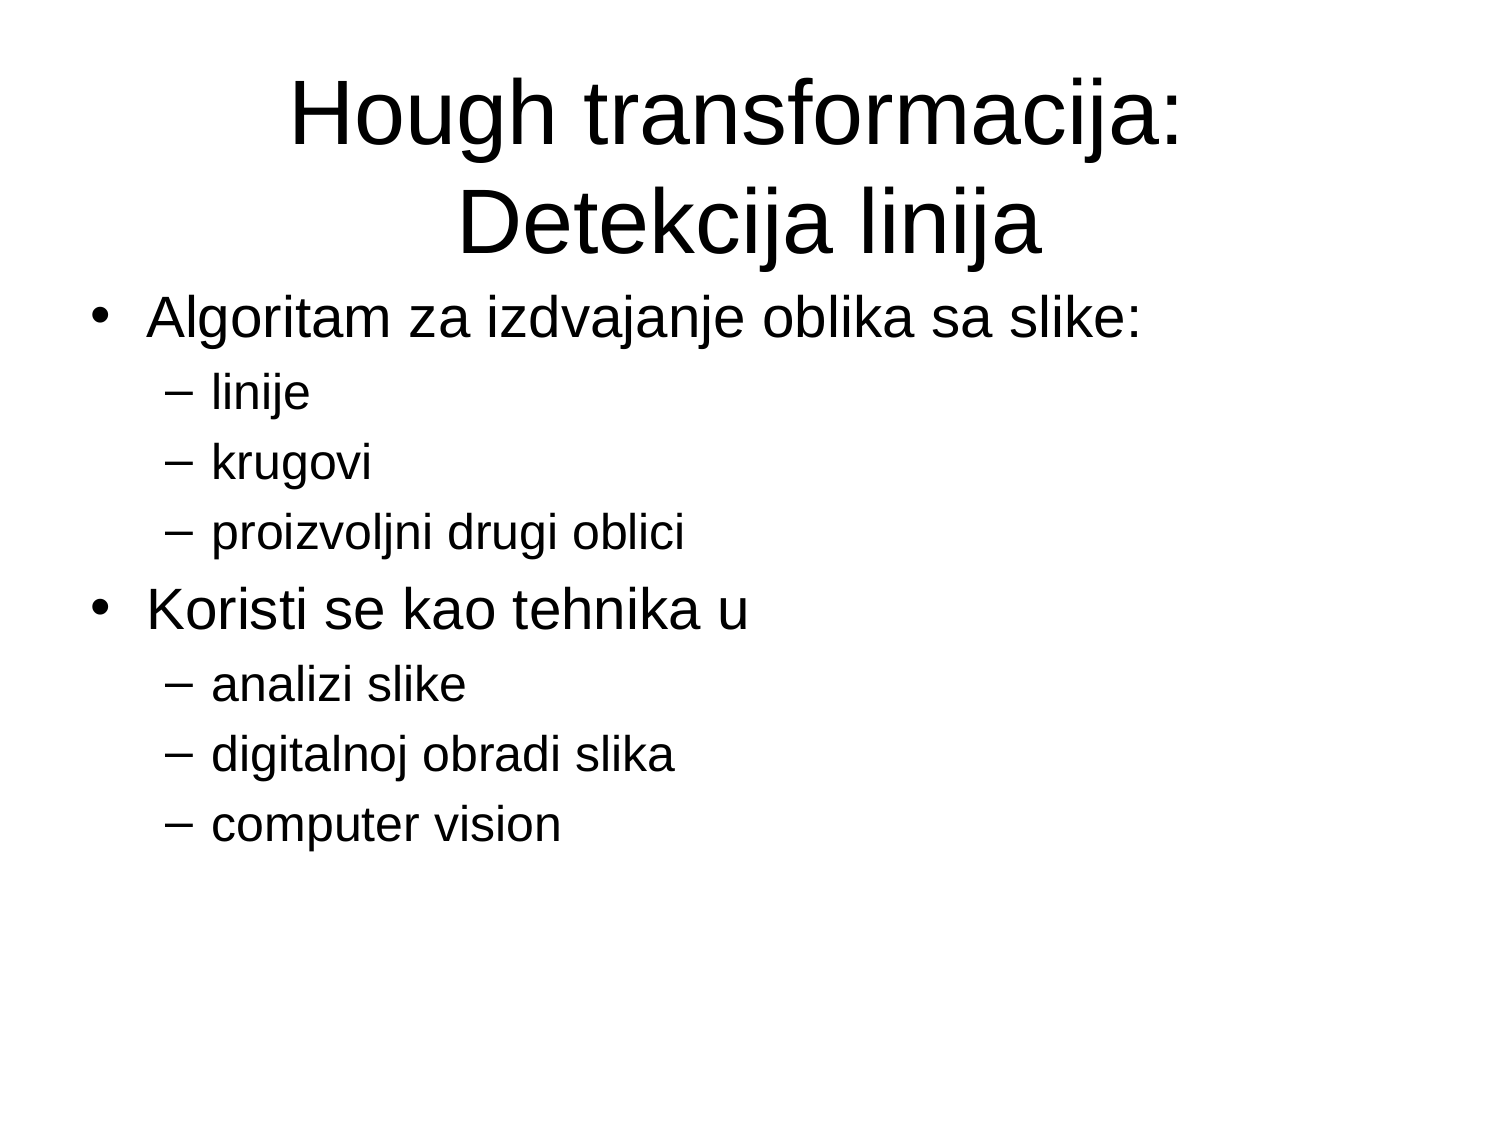

Hough transformacija:
Detekcija linija
Algoritam za izdvajanje oblika sa slike:
linije
krugovi
proizvoljni drugi oblici
Koristi se kao tehnika u
analizi slike
digitalnoj obradi slika
computer vision